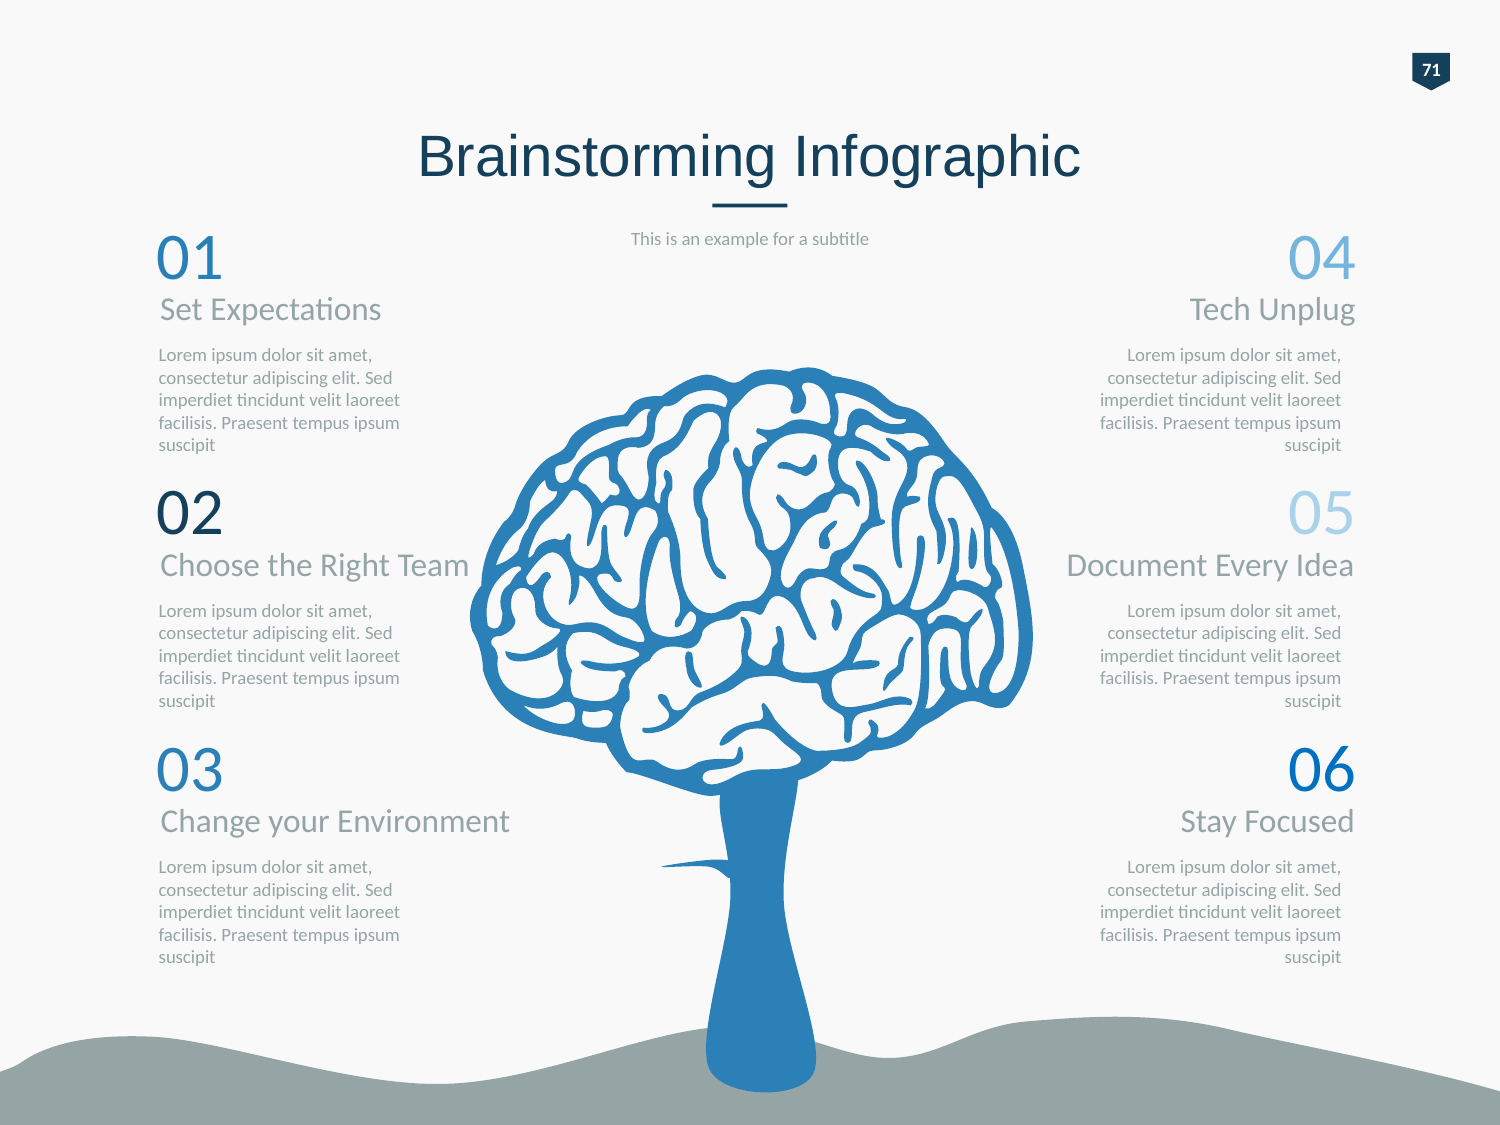

71

# Brainstorming Infographic

01
Set Expectations
Lorem ipsum dolor sit amet, consectetur adipiscing elit. Sed imperdiet tincidunt velit laoreet facilisis. Praesent tempus ipsum suscipit
04
Tech Unplug
Lorem ipsum dolor sit amet, consectetur adipiscing elit. Sed imperdiet tincidunt velit laoreet facilisis. Praesent tempus ipsum suscipit
This is an example for a subtitle

02
Choose the Right Team
Lorem ipsum dolor sit amet, consectetur adipiscing elit. Sed imperdiet tincidunt velit laoreet facilisis. Praesent tempus ipsum suscipit
05
Document Every Idea
Lorem ipsum dolor sit amet, consectetur adipiscing elit. Sed imperdiet tincidunt velit laoreet facilisis. Praesent tempus ipsum suscipit
03
Change your Environment
Lorem ipsum dolor sit amet, consectetur adipiscing elit. Sed imperdiet tincidunt velit laoreet facilisis. Praesent tempus ipsum suscipit
06
Stay Focused
Lorem ipsum dolor sit amet, consectetur adipiscing elit. Sed imperdiet tincidunt velit laoreet facilisis. Praesent tempus ipsum suscipit